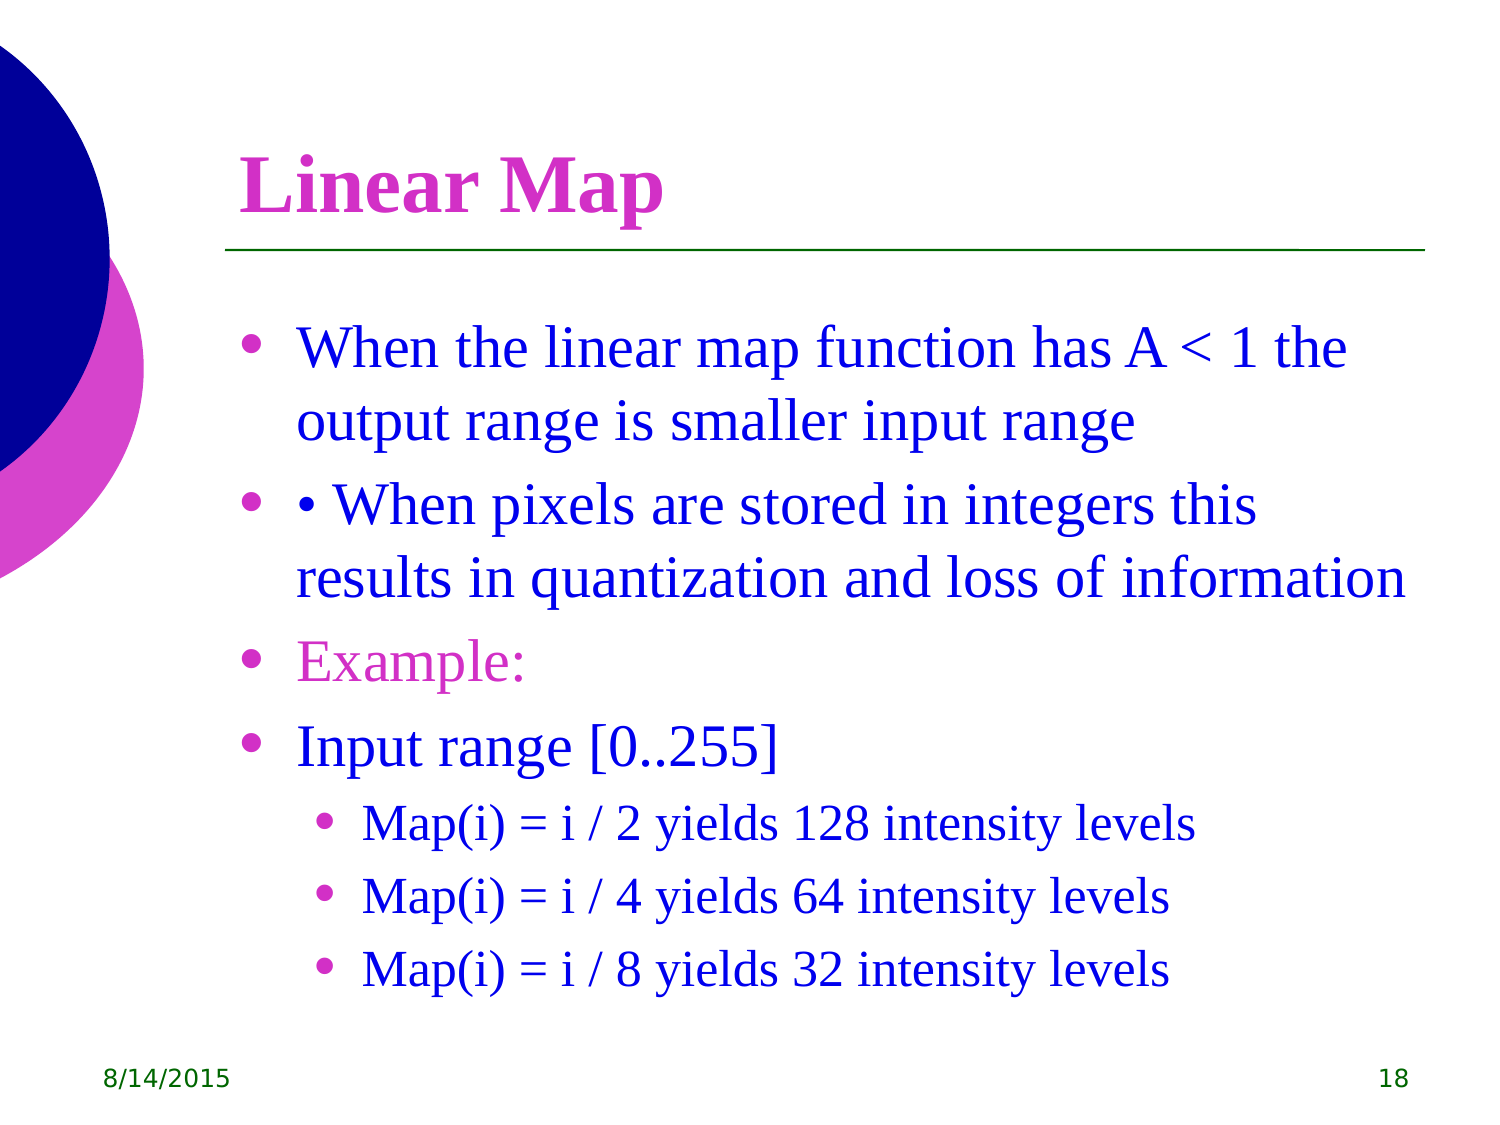

# Linear Map
When the linear map function has A < 1 the output range is smaller input range
• When pixels are stored in integers this results in quantization and loss of information
Example:
Input range [0..255]
Map(i) = i / 2 yields 128 intensity levels
Map(i) = i / 4 yields 64 intensity levels
Map(i) = i / 8 yields 32 intensity levels
8/14/2015
18